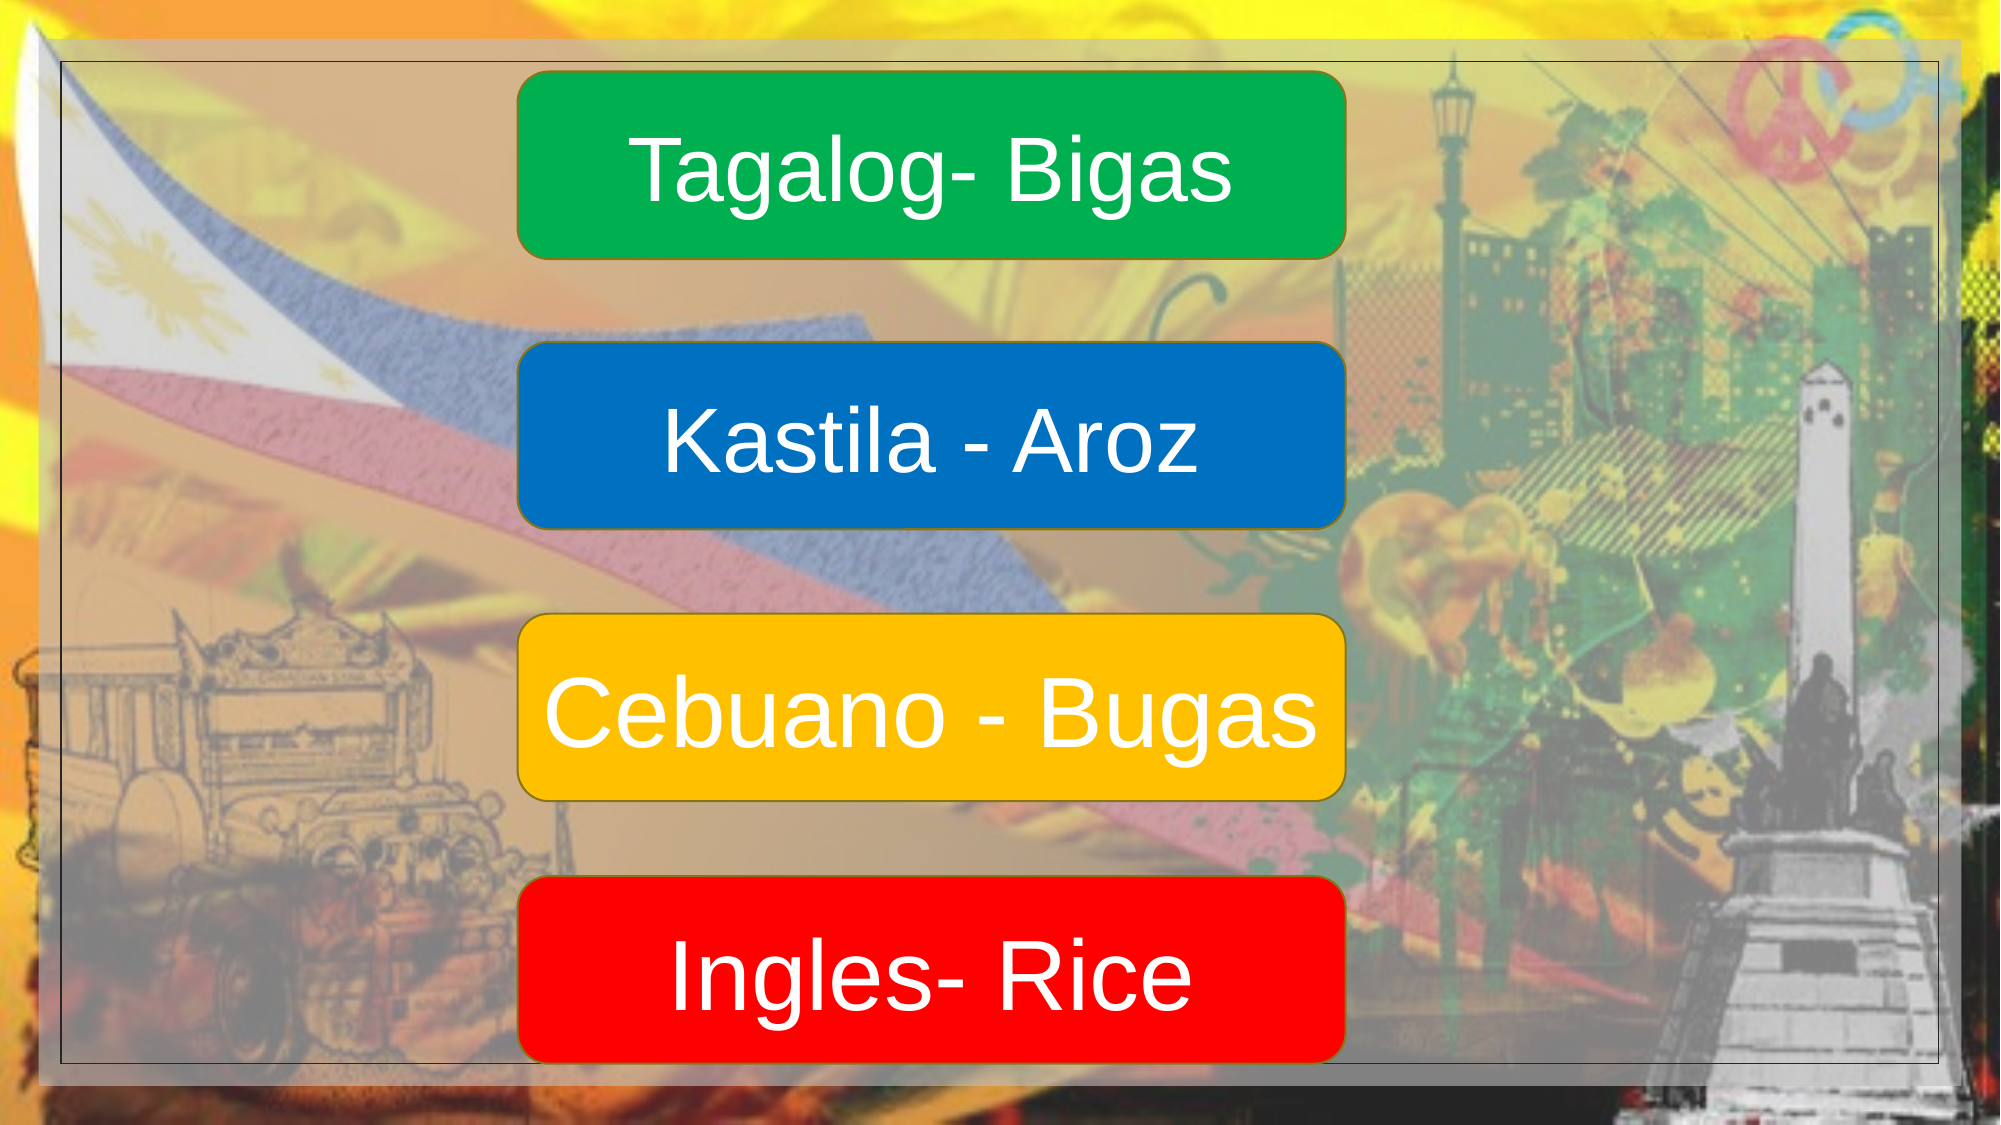

Tagalog- Bigas
Kastila - Aroz
Cebuano - Bugas
Ingles- Rice